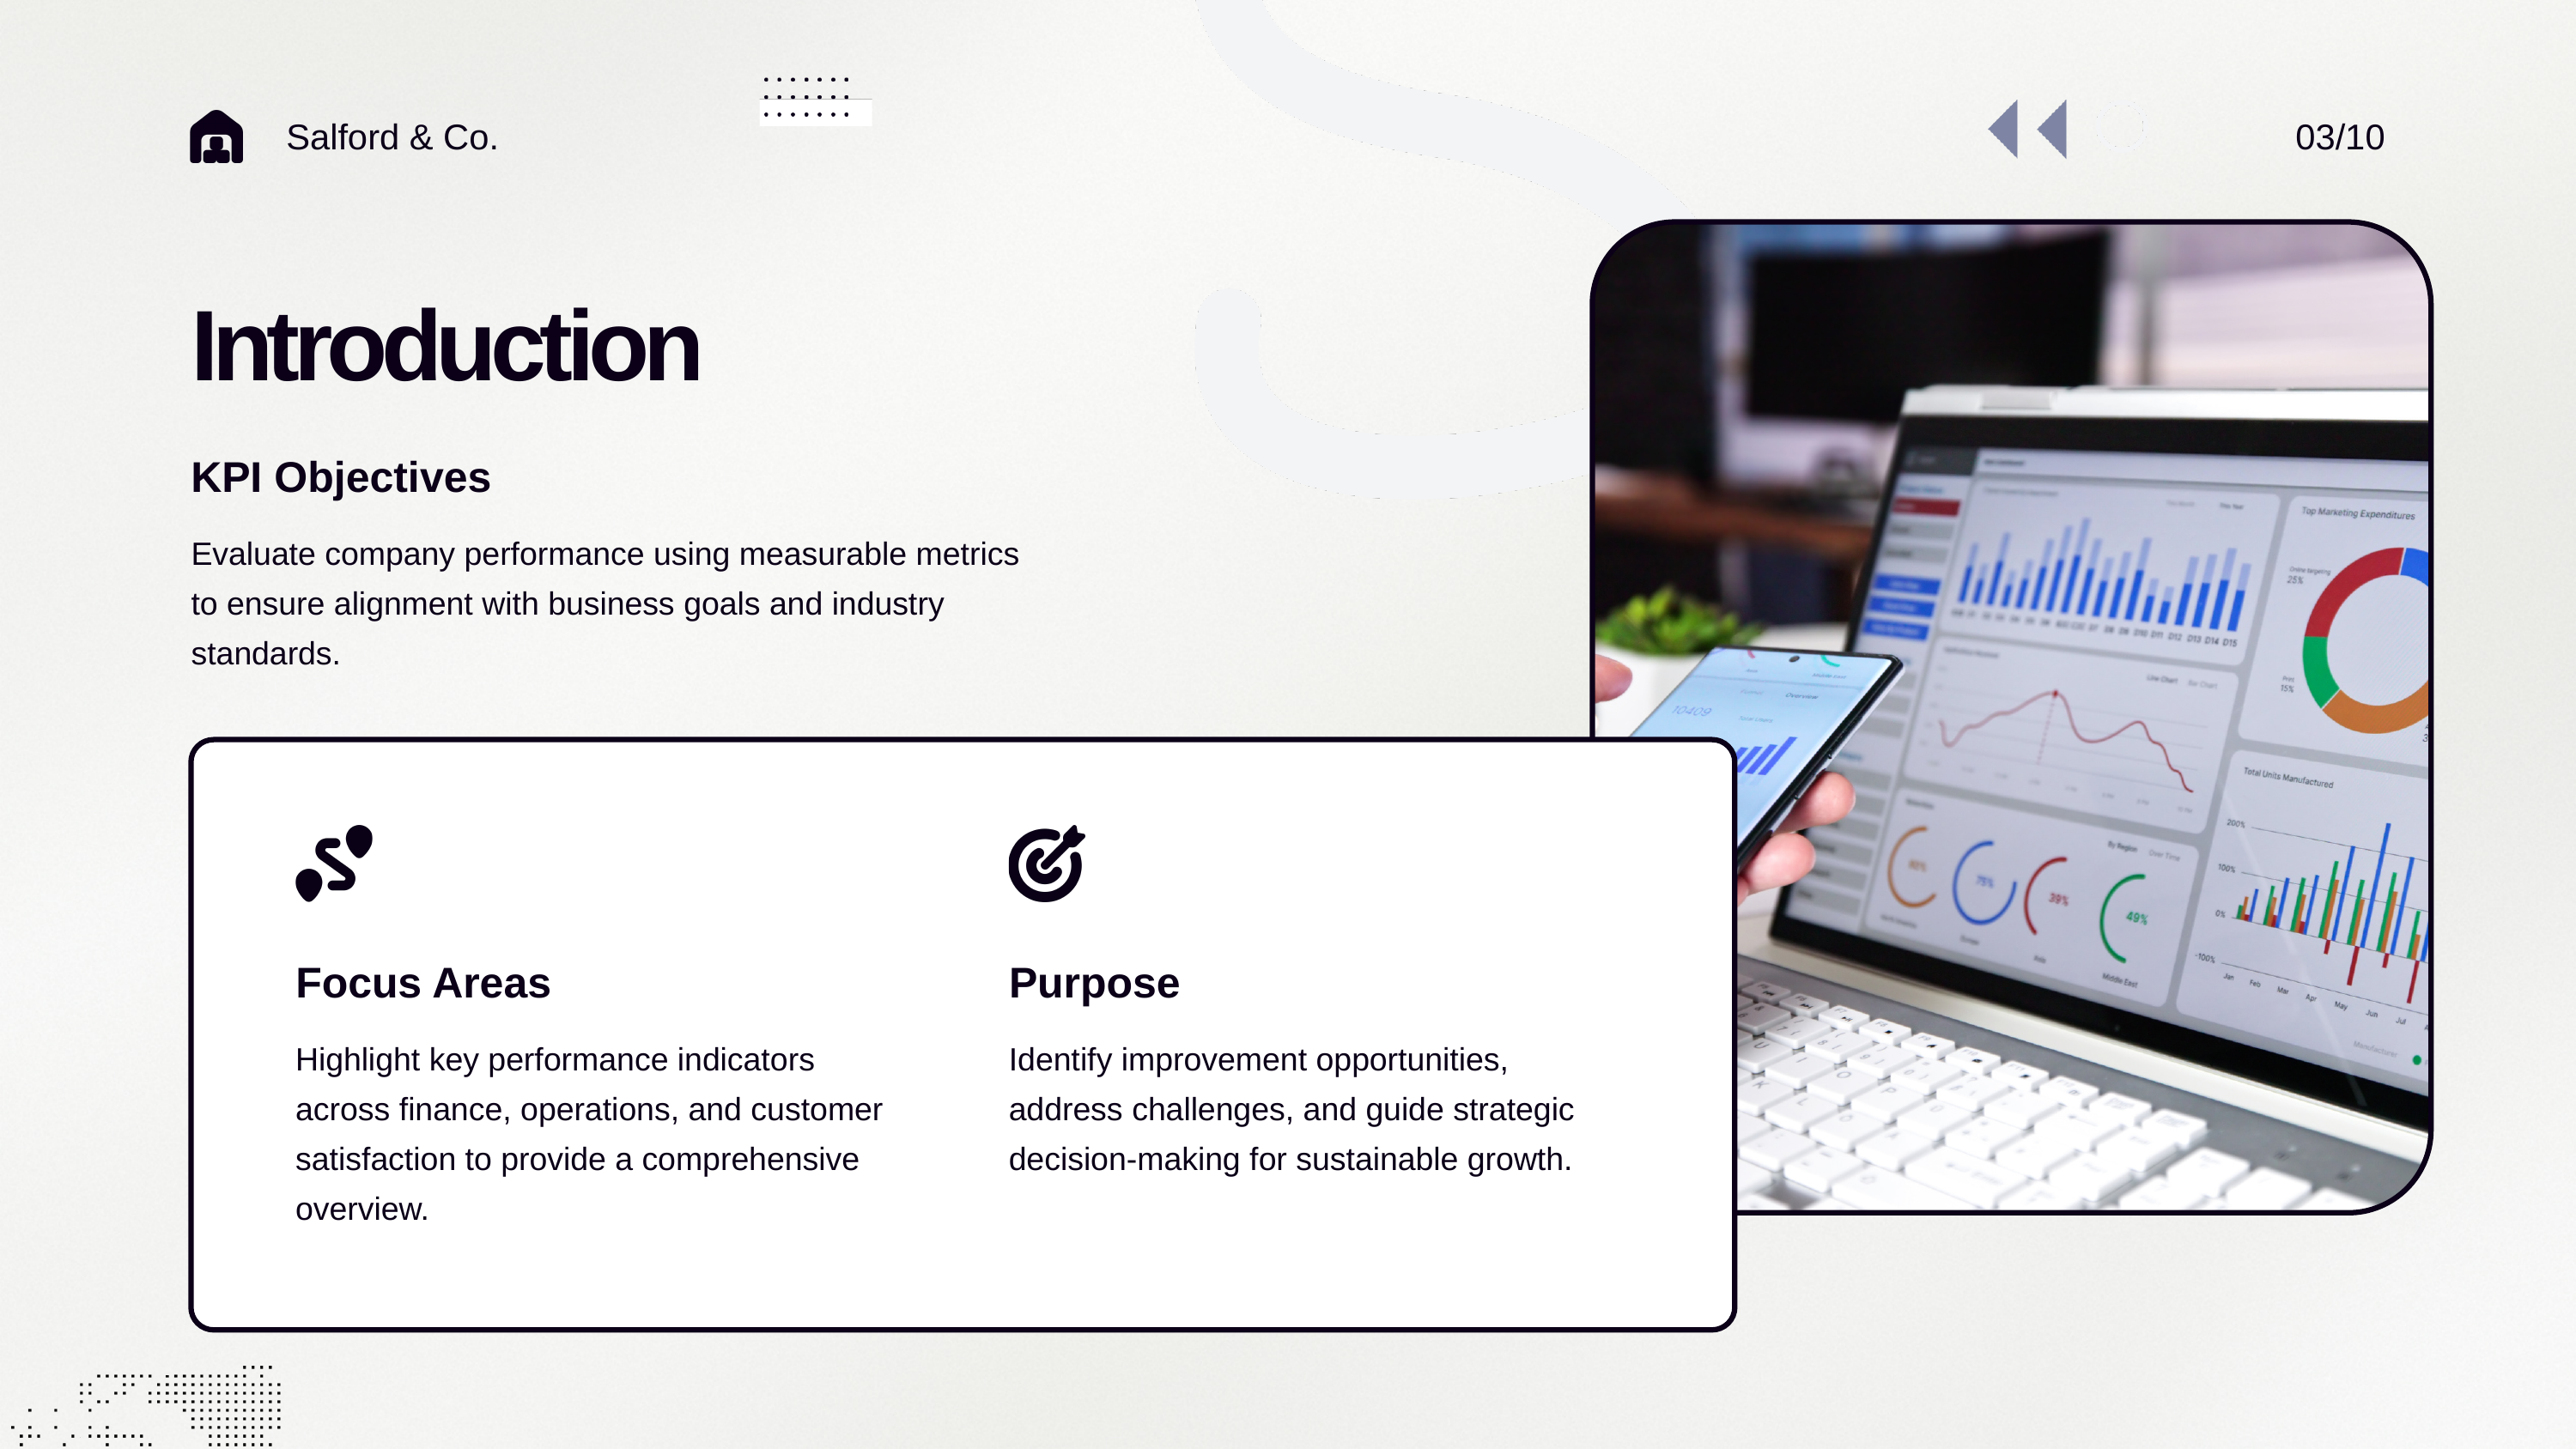

Salford & Co.
03/10

Introduction
KPI Objectives
Evaluate company performance using measurable metrics to ensure alignment with business goals and industry standards.

Focus Areas
Purpose
Highlight key performance indicators across finance, operations, and customer satisfaction to provide a comprehensive overview.
Identify improvement opportunities, address challenges, and guide strategic decision-making for sustainable growth.